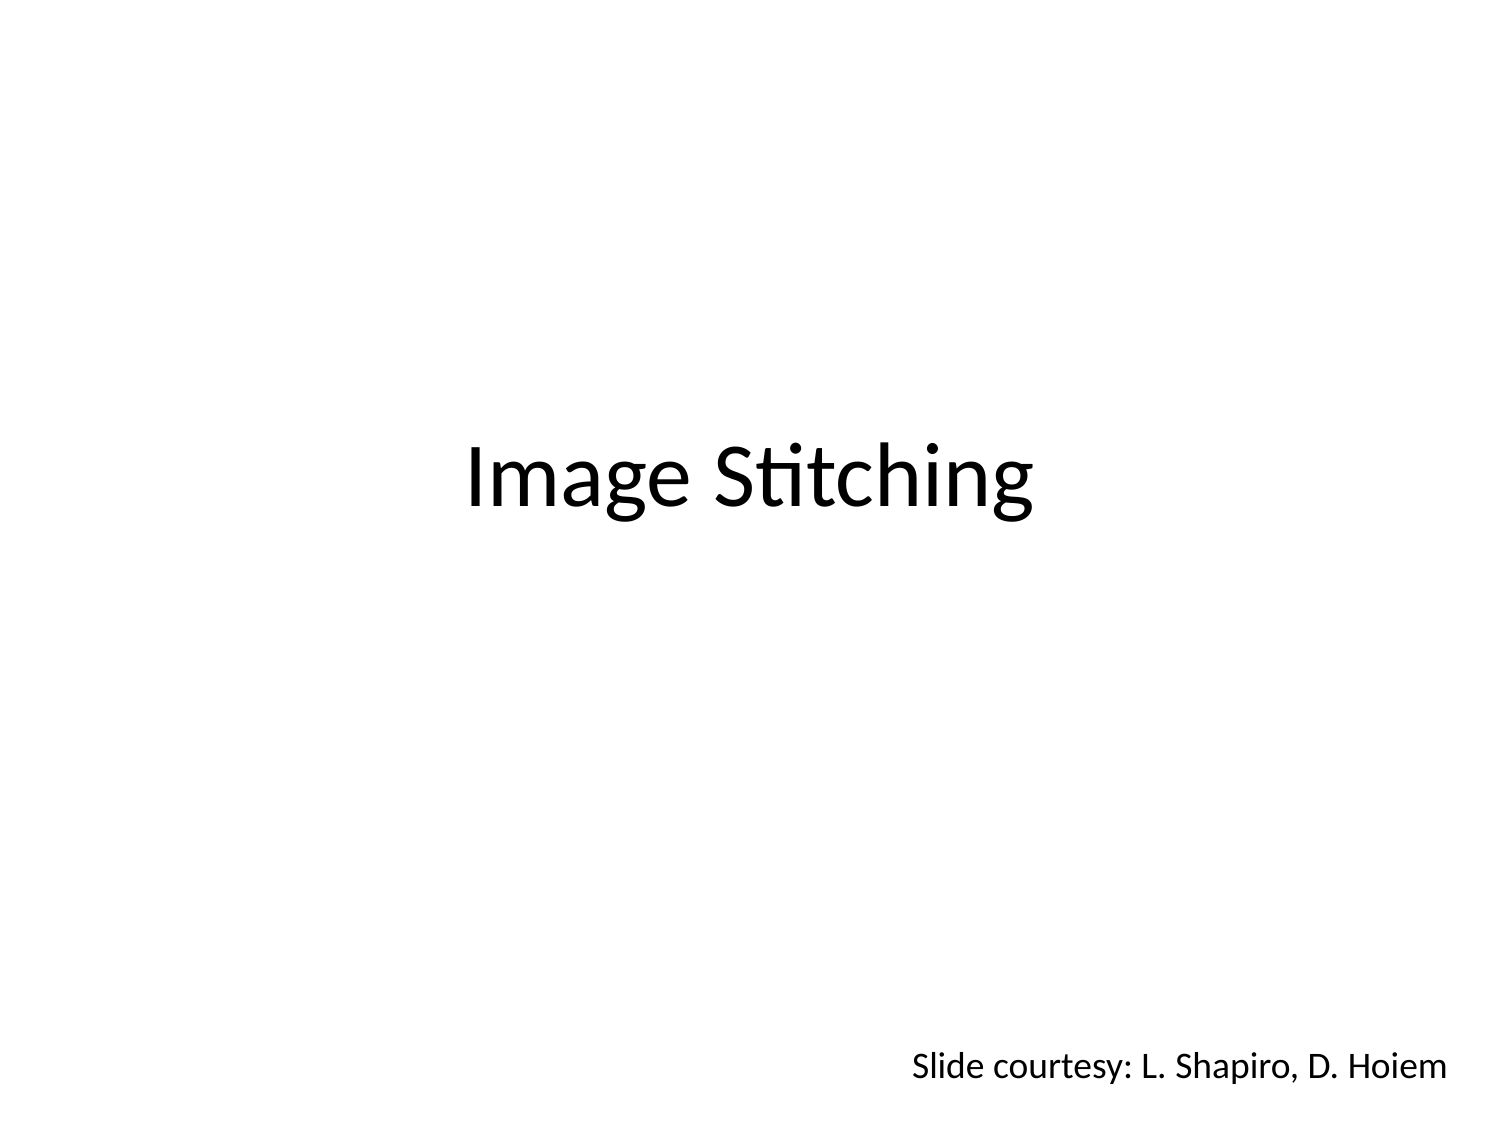

# Image Stitching
Slide courtesy: L. Shapiro, D. Hoiem